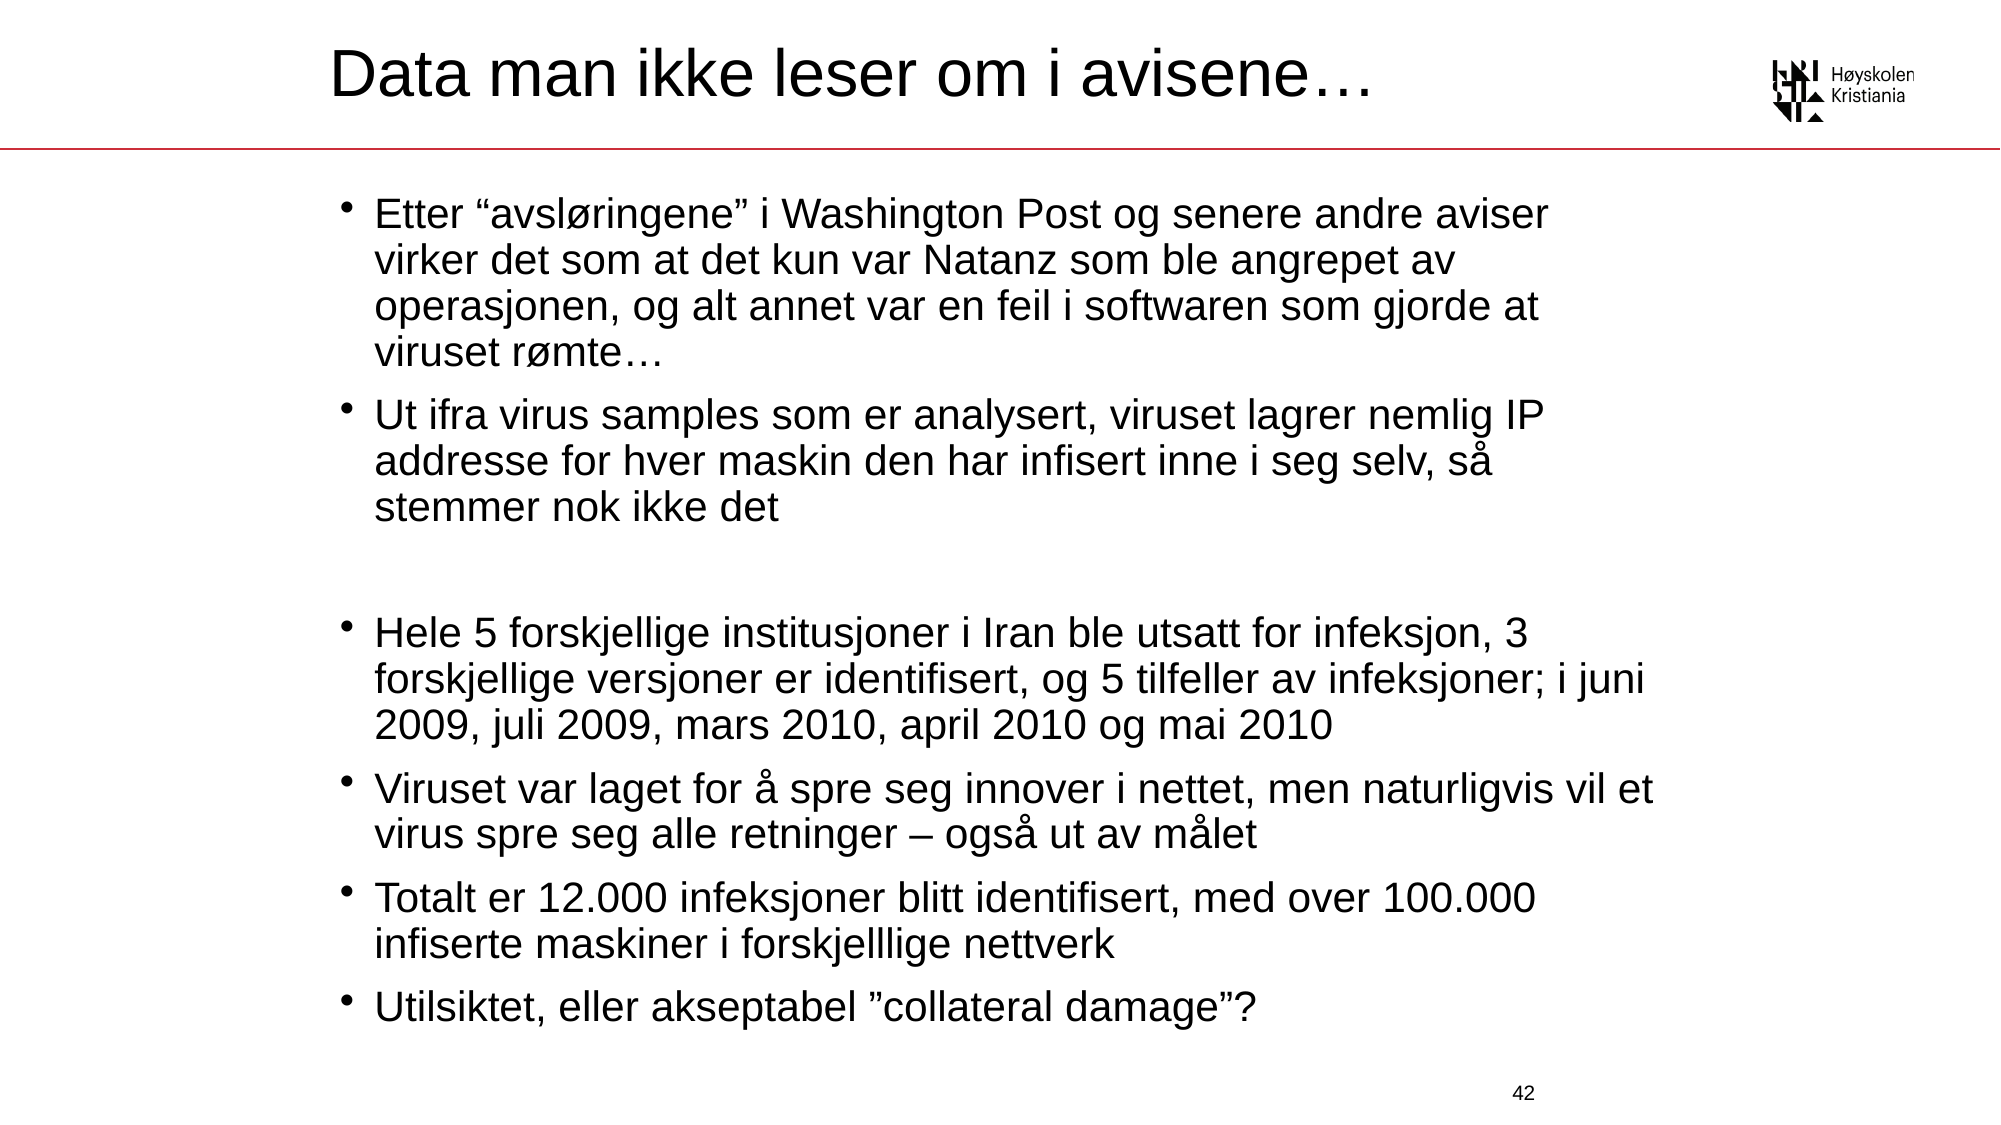

# Data man ikke leser om i avisene…
Etter “avsløringene” i Washington Post og senere andre aviser virker det som at det kun var Natanz som ble angrepet av operasjonen, og alt annet var en feil i softwaren som gjorde at viruset rømte…
Ut ifra virus samples som er analysert, viruset lagrer nemlig IP addresse for hver maskin den har infisert inne i seg selv, så stemmer nok ikke det

Hele 5 forskjellige institusjoner i Iran ble utsatt for infeksjon, 3 forskjellige versjoner er identifisert, og 5 tilfeller av infeksjoner; i juni 2009, juli 2009, mars 2010, april 2010 og mai 2010
Viruset var laget for å spre seg innover i nettet, men naturligvis vil et virus spre seg alle retninger – også ut av målet
Totalt er 12.000 infeksjoner blitt identifisert, med over 100.000 infiserte maskiner i forskjelllige nettverk
Utilsiktet, eller akseptabel ”collateral damage”?
42